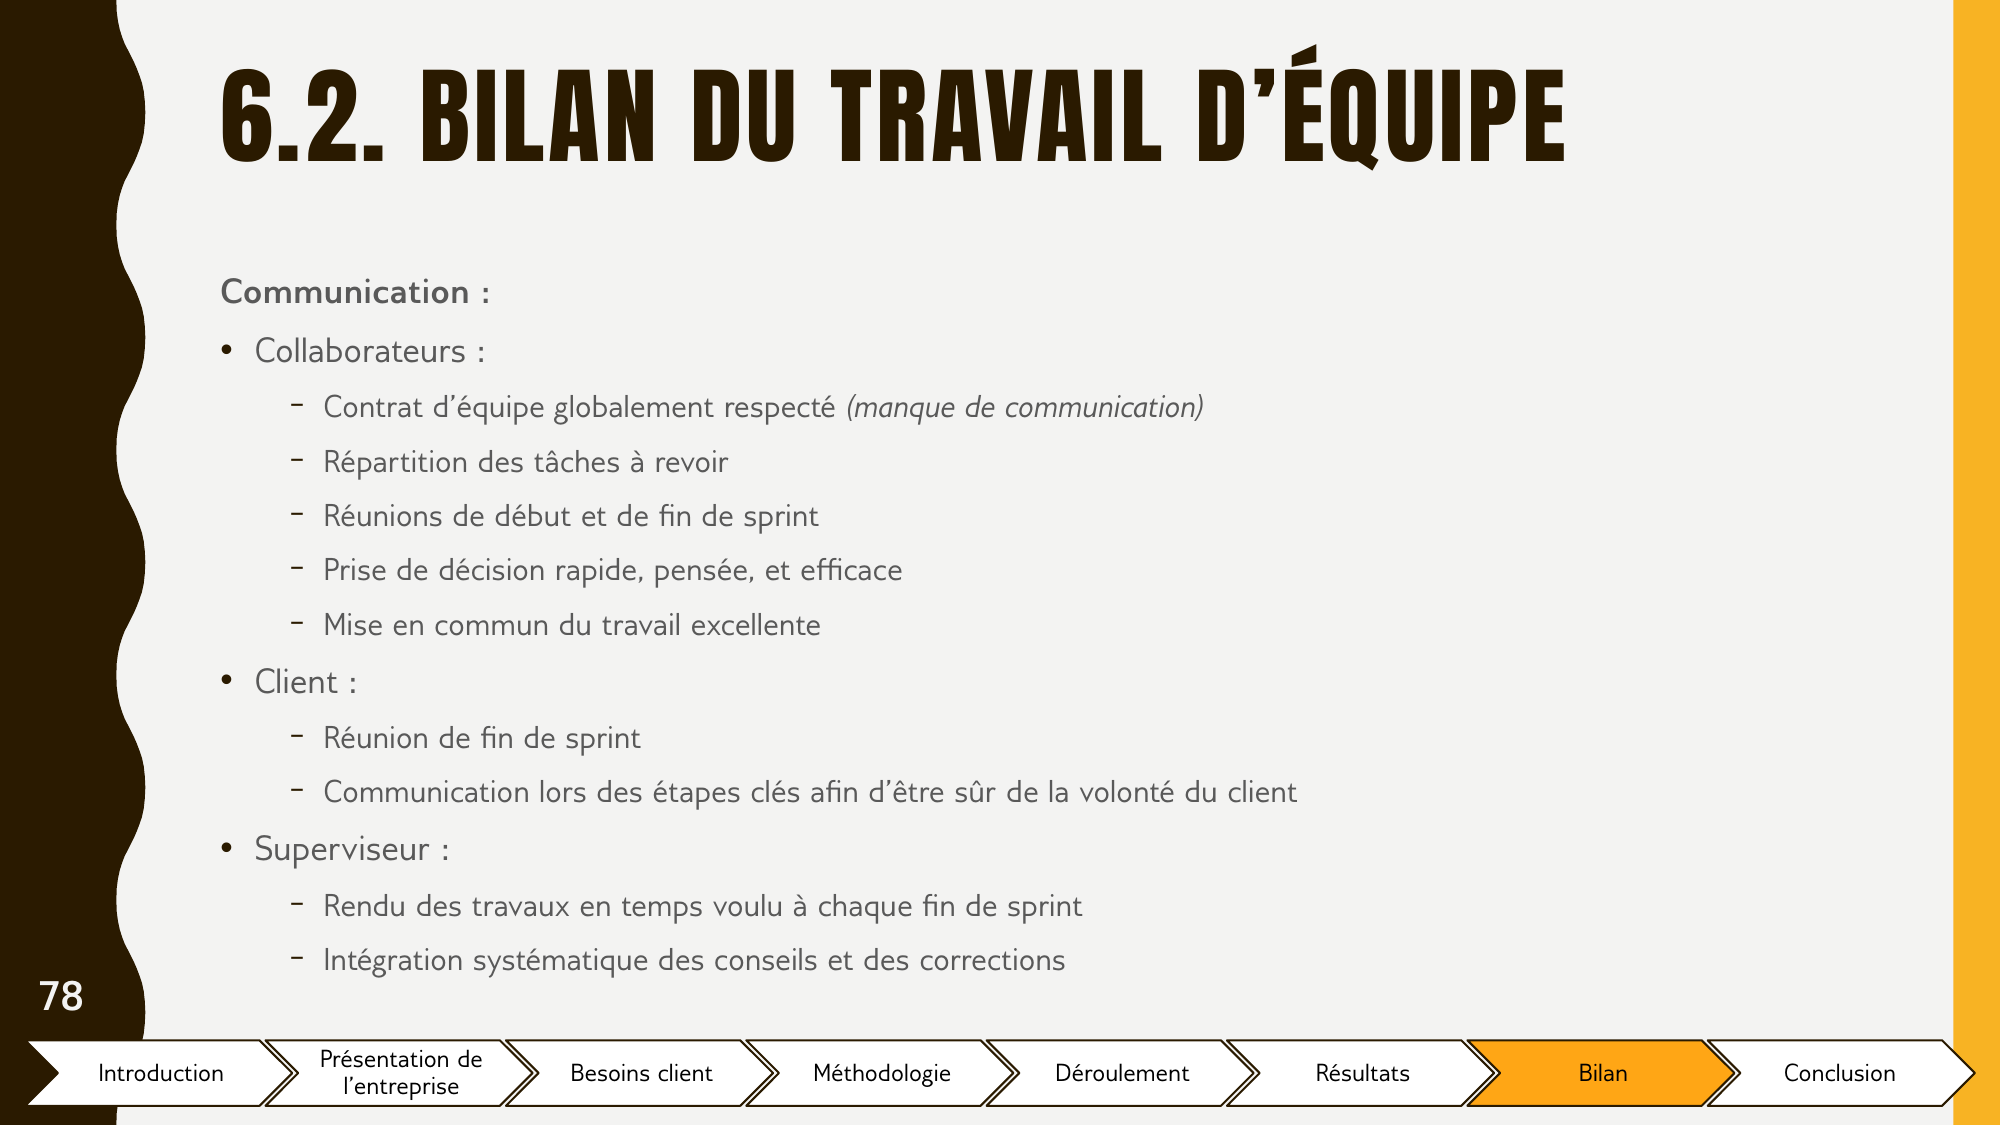

# 6.2. Bilan du travail d’équipe
Communication :
Collaborateurs :
Contrat d’équipe globalement respecté (manque de communication)
Répartition des tâches à revoir
Réunions de début et de fin de sprint
Prise de décision rapide, pensée, et efficace
Mise en commun du travail excellente
Client :
Réunion de fin de sprint
Communication lors des étapes clés afin d’être sûr de la volonté du client
Superviseur :
Rendu des travaux en temps voulu à chaque fin de sprint
Intégration systématique des conseils et des corrections
78
Introduction
Présentation de l’entreprise
Besoins client
Méthodologie
Déroulement
Résultats
Bilan
Conclusion